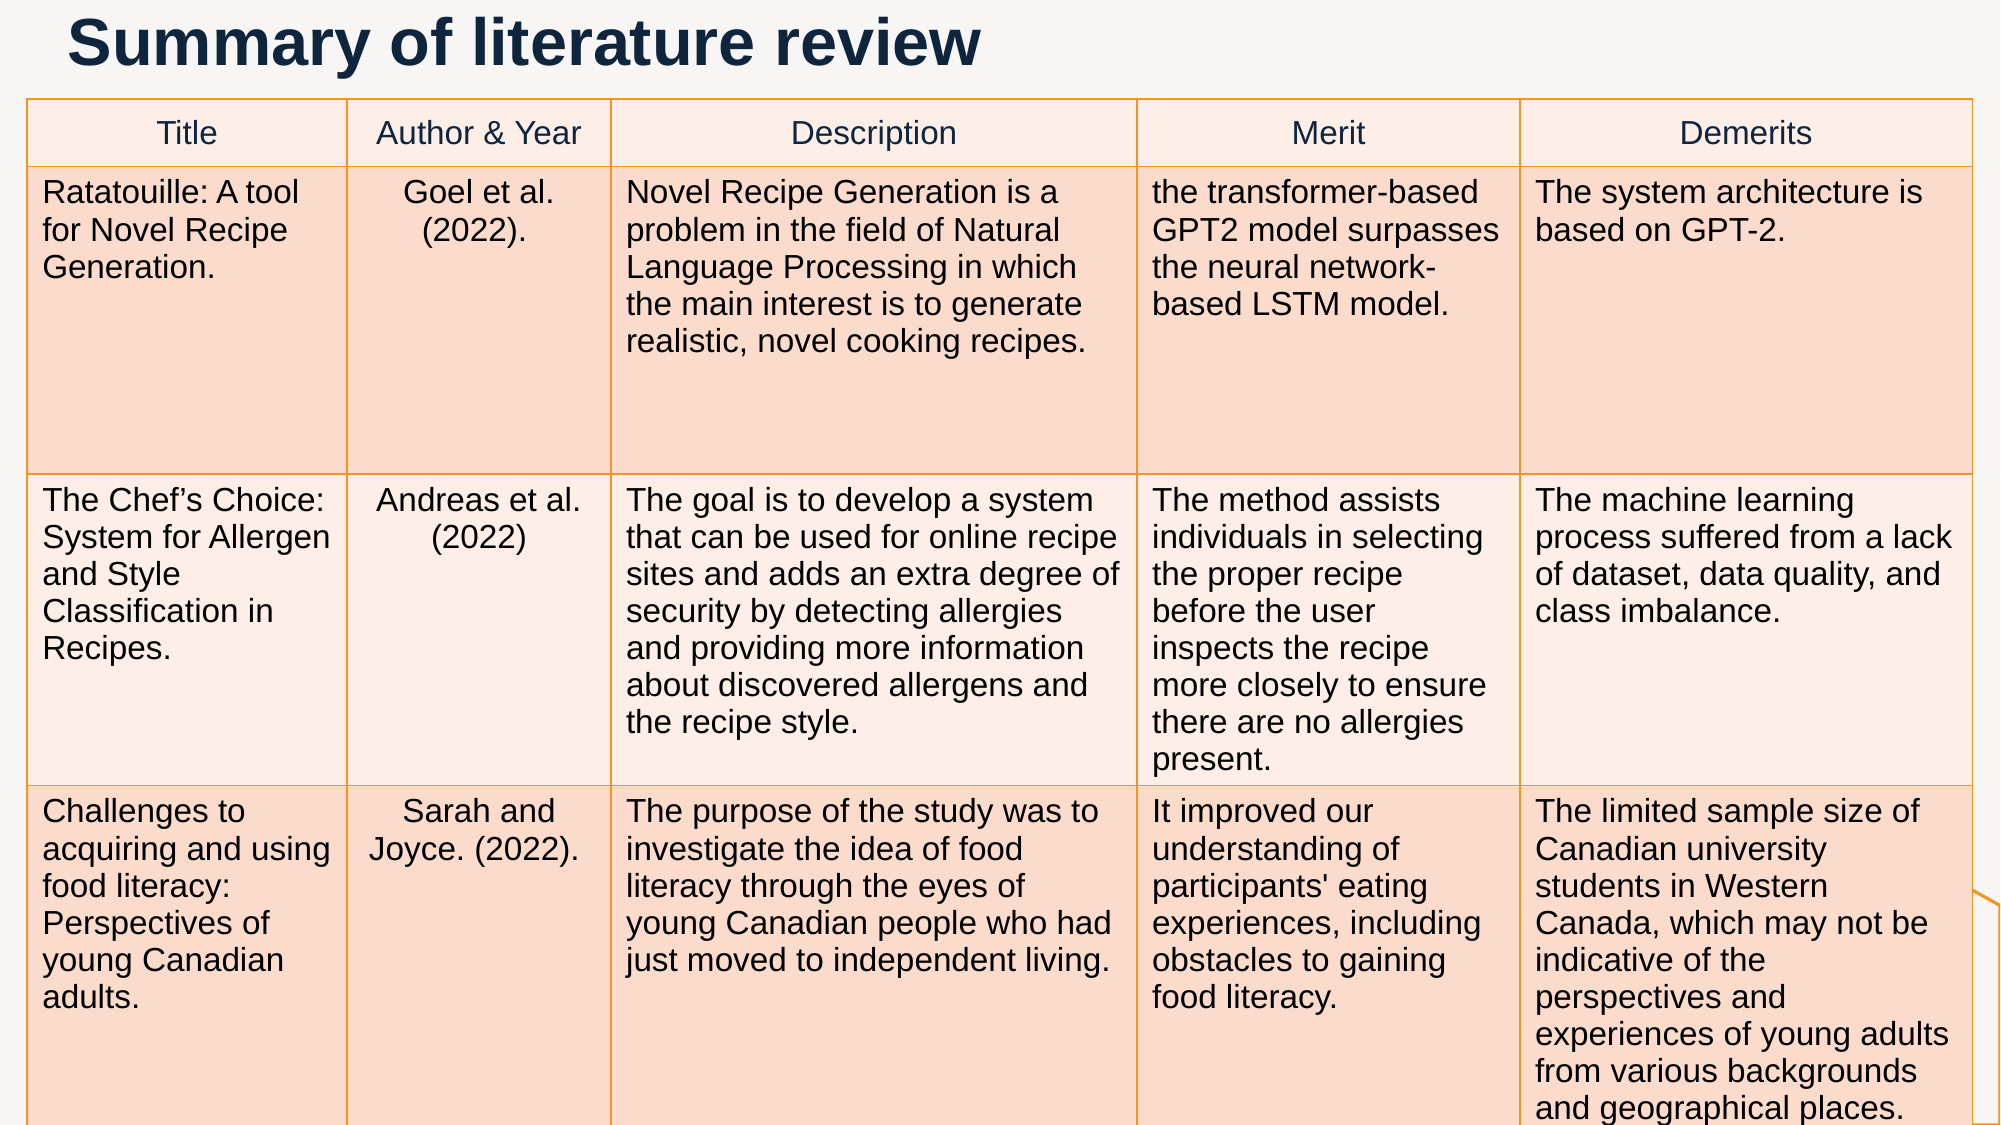

# Summary of literature review
| Title | Author & Year | Description | Merit | Demerits |
| --- | --- | --- | --- | --- |
| Ratatouille: A tool for Novel Recipe Generation. | Goel et al. (2022). | Novel Recipe Generation is a problem in the field of Natural Language Processing in which the main interest is to generate realistic, novel cooking recipes. | the transformer-based GPT2 model surpasses the neural network-based LSTM model. | The system architecture is based on GPT-2. |
| The Chef’s Choice: System for Allergen and Style Classification in Recipes. | Andreas et al. (2022) | The goal is to develop a system that can be used for online recipe sites and adds an extra degree of security by detecting allergies and providing more information about discovered allergens and the recipe style. | The method assists individuals in selecting the proper recipe before the user inspects the recipe more closely to ensure there are no allergies present. | The machine learning process suffered from a lack of dataset, data quality, and class imbalance. |
| Challenges to acquiring and using food literacy: Perspectives of young Canadian adults. | Sarah and Joyce. (2022). | The purpose of the study was to investigate the idea of food literacy through the eyes of young Canadian people who had just moved to independent living. | It improved our understanding of participants' eating experiences, including obstacles to gaining food literacy. | The limited sample size of Canadian university students in Western Canada, which may not be indicative of the perspectives and experiences of young adults from various backgrounds and geographical places. |
7